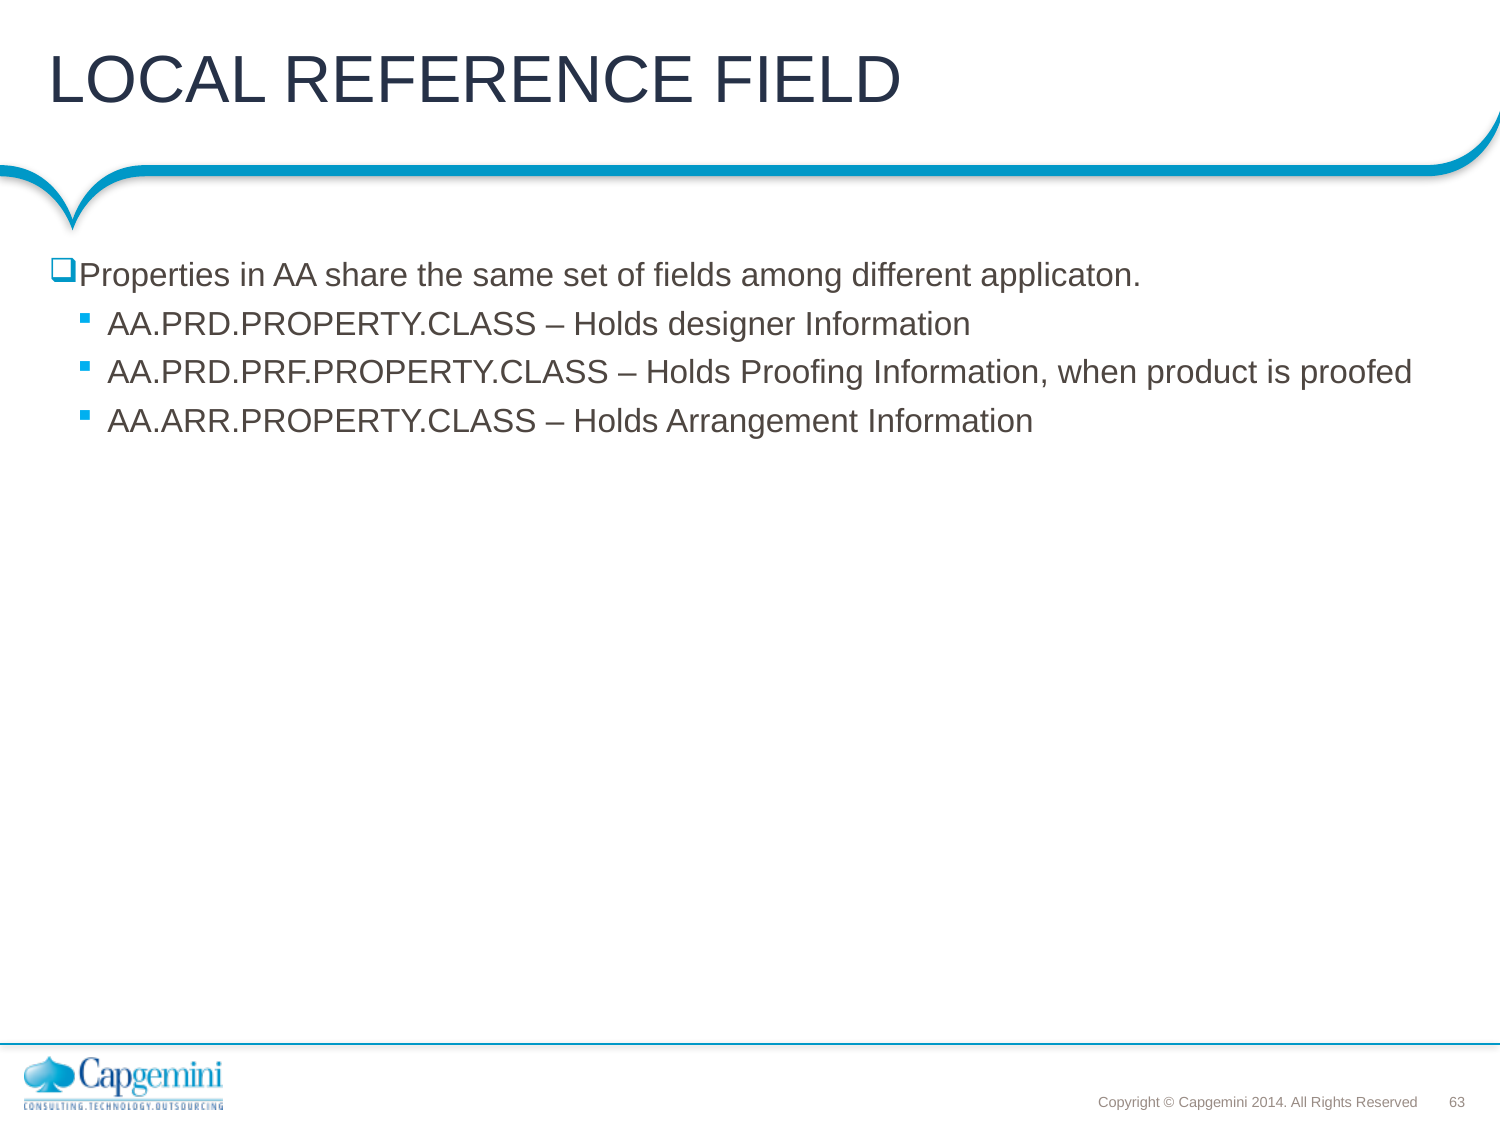

# LOCAL REFERENCE FIELD
Properties in AA share the same set of fields among different applicaton.
AA.PRD.PROPERTY.CLASS – Holds designer Information
AA.PRD.PRF.PROPERTY.CLASS – Holds Proofing Information, when product is proofed
AA.ARR.PROPERTY.CLASS – Holds Arrangement Information